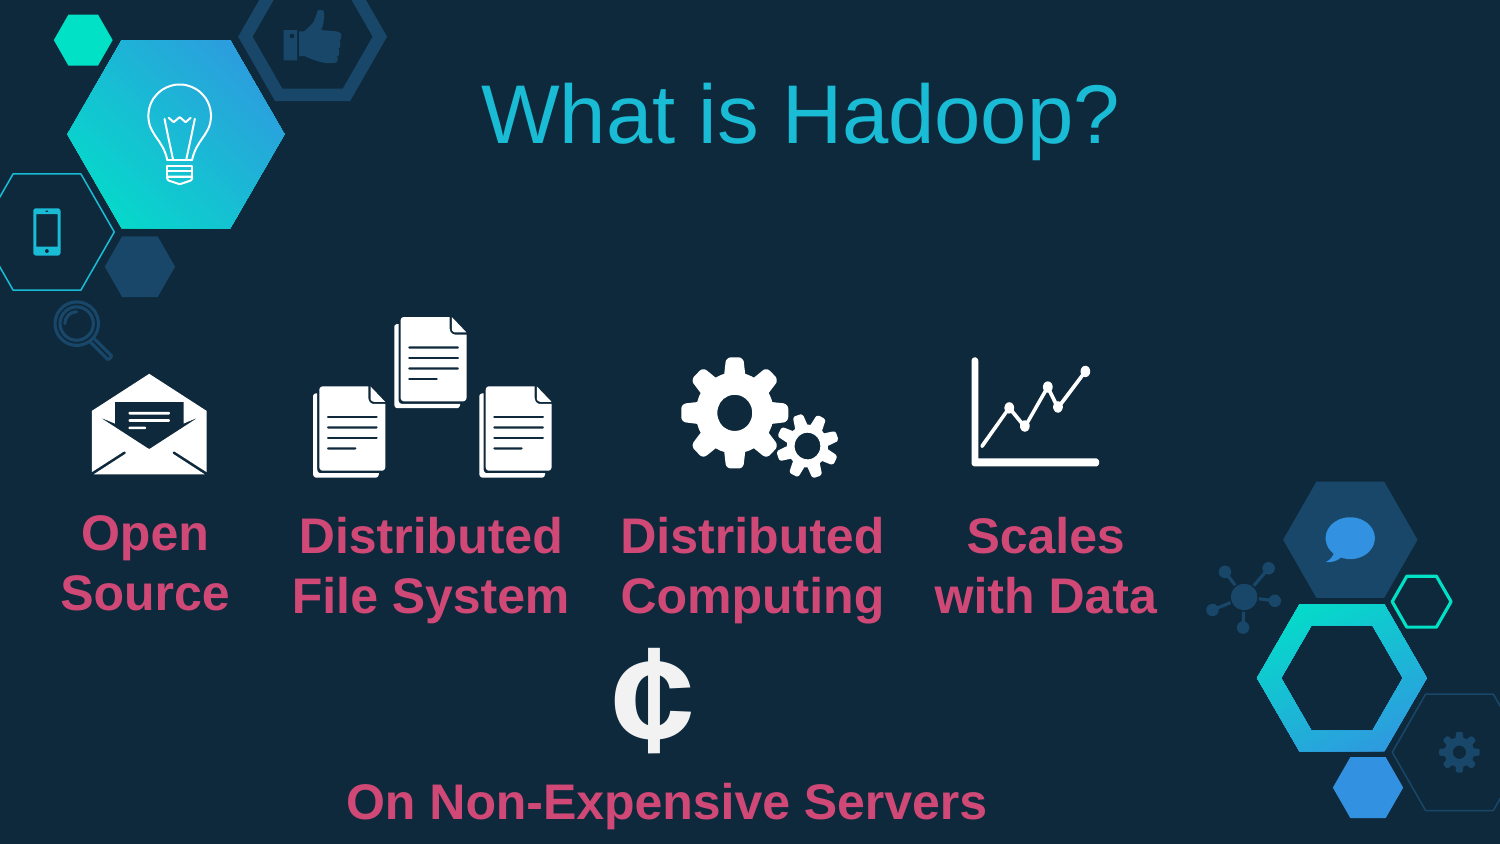

# What is Hadoop?

Open Source
Distributed File System
Distributed Computing
Scales with Data
¢
On Non-Expensive Servers